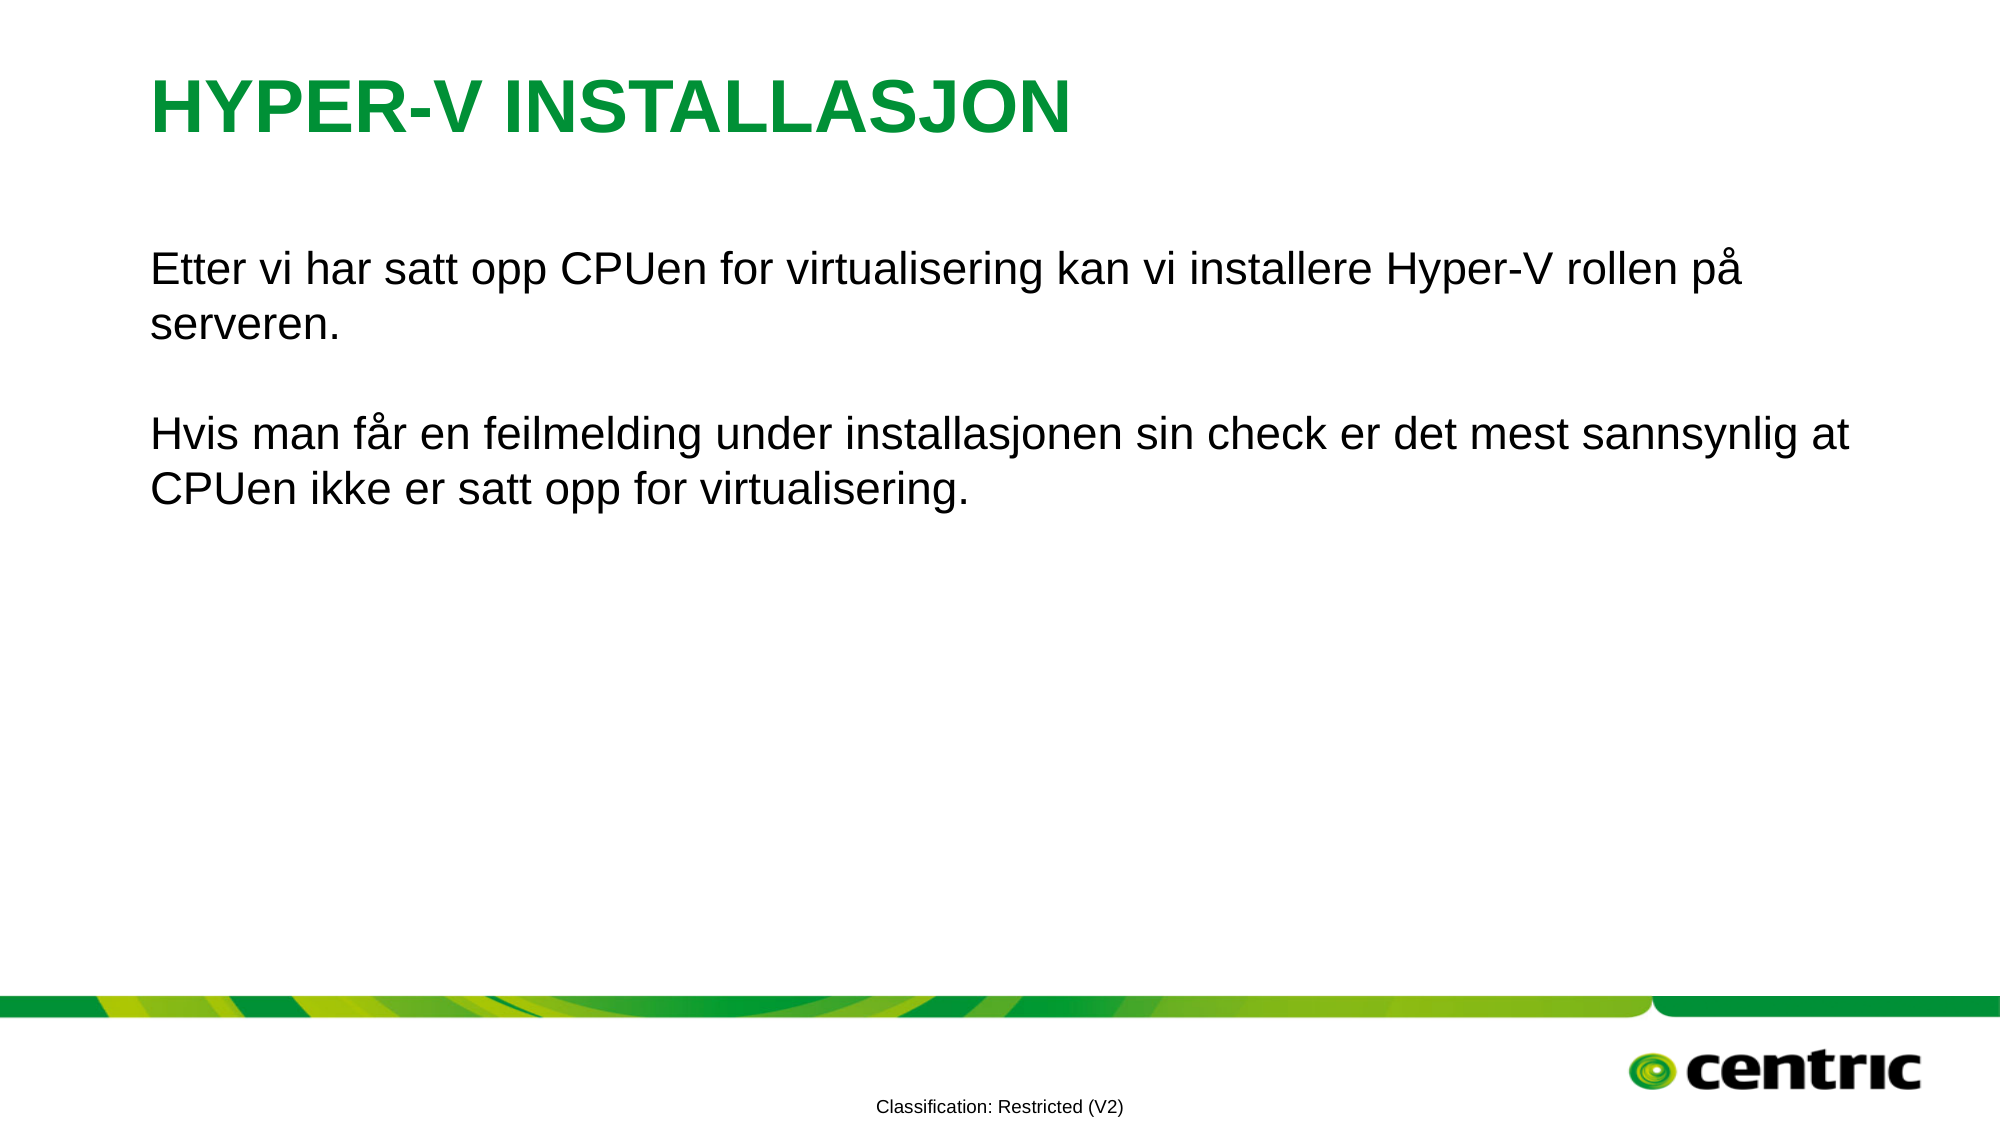

# Hyper-v installasjon
Etter vi har satt opp CPUen for virtualisering kan vi installere Hyper-V rollen på serveren.

Hvis man får en feilmelding under installasjonen sin check er det mest sannsynlig at CPUen ikke er satt opp for virtualisering.